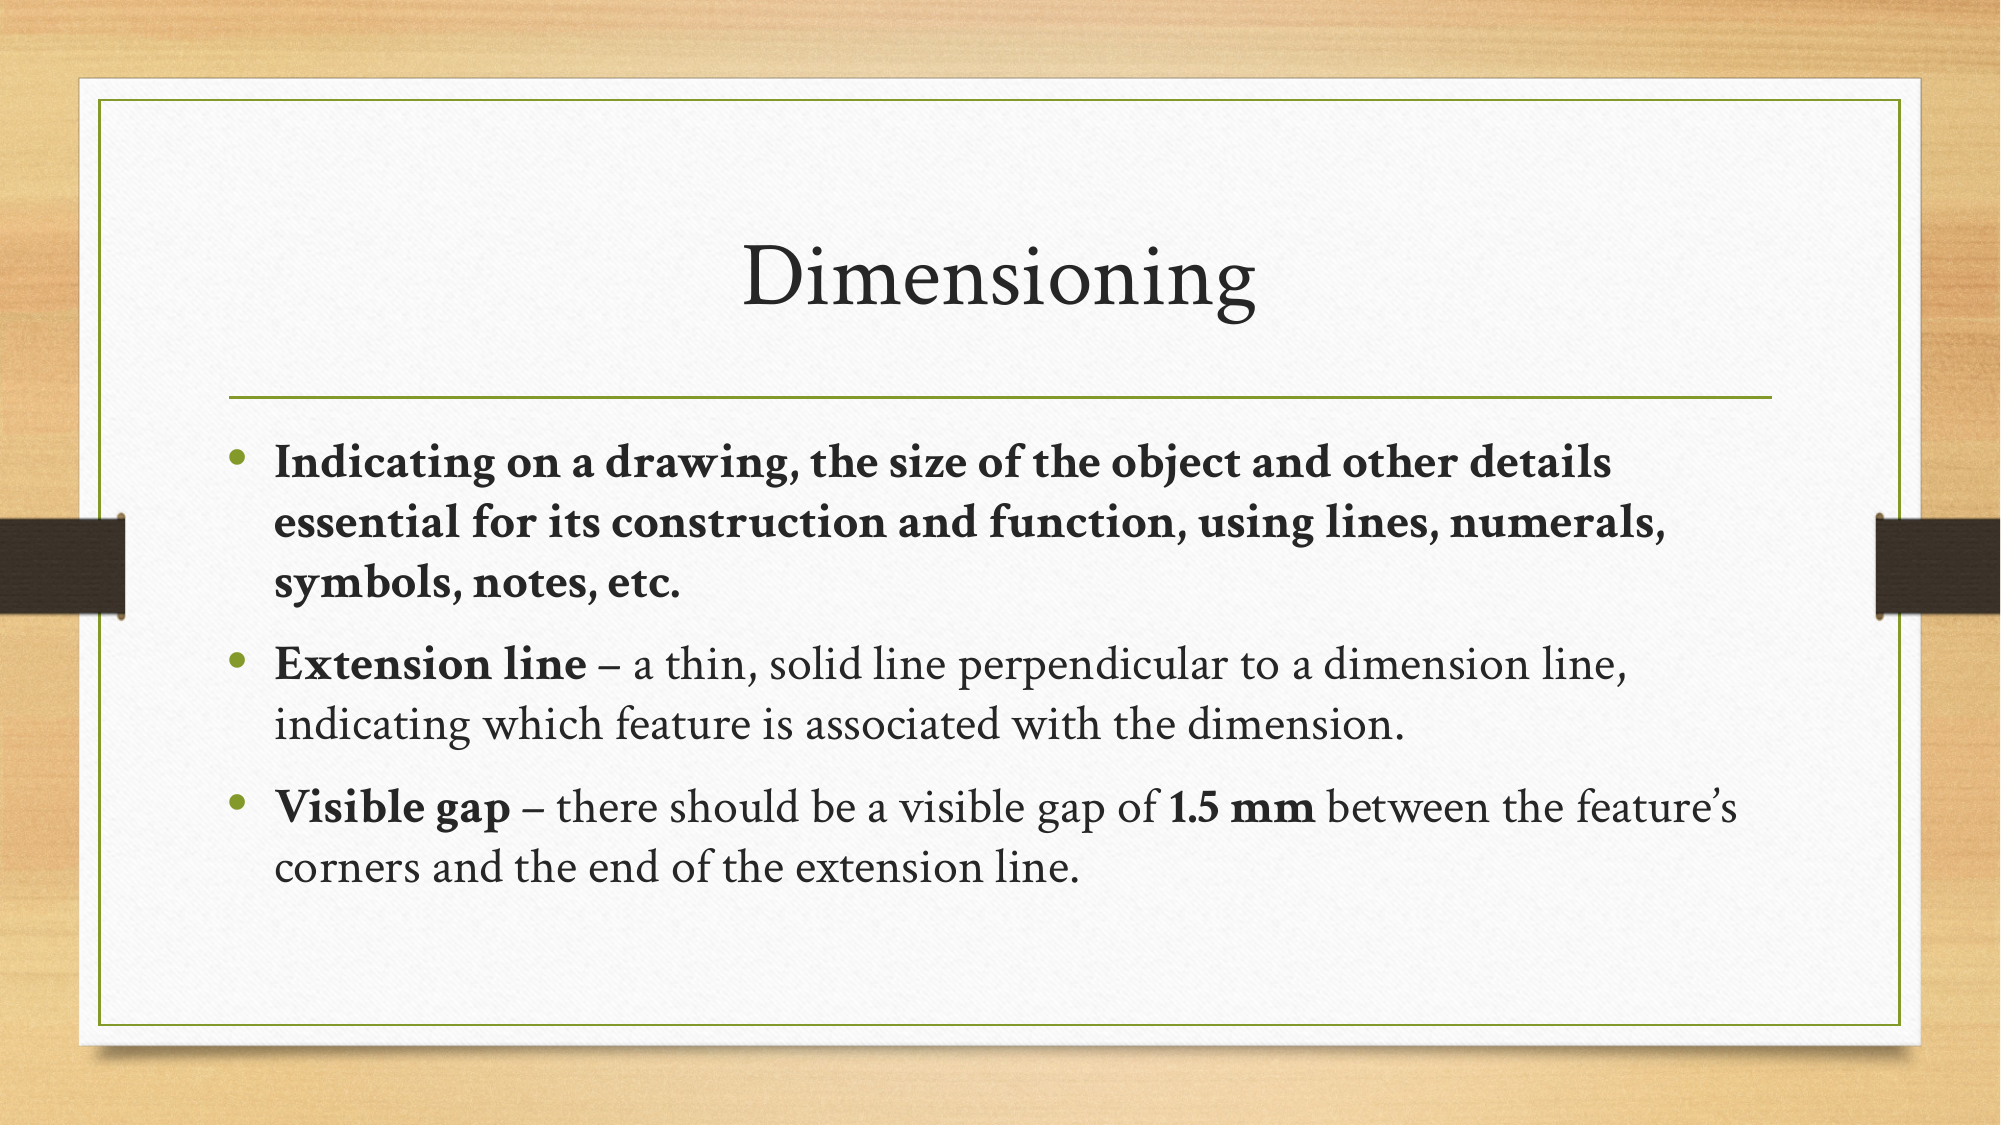

# Dimensioning
Indicating on a drawing, the size of the object and other details essential for its construction and function, using lines, numerals, symbols, notes, etc.
Extension line – a thin, solid line perpendicular to a dimension line, indicating which feature is associated with the dimension.
Visible gap – there should be a visible gap of 1.5 mm between the feature’s corners and the end of the extension line.